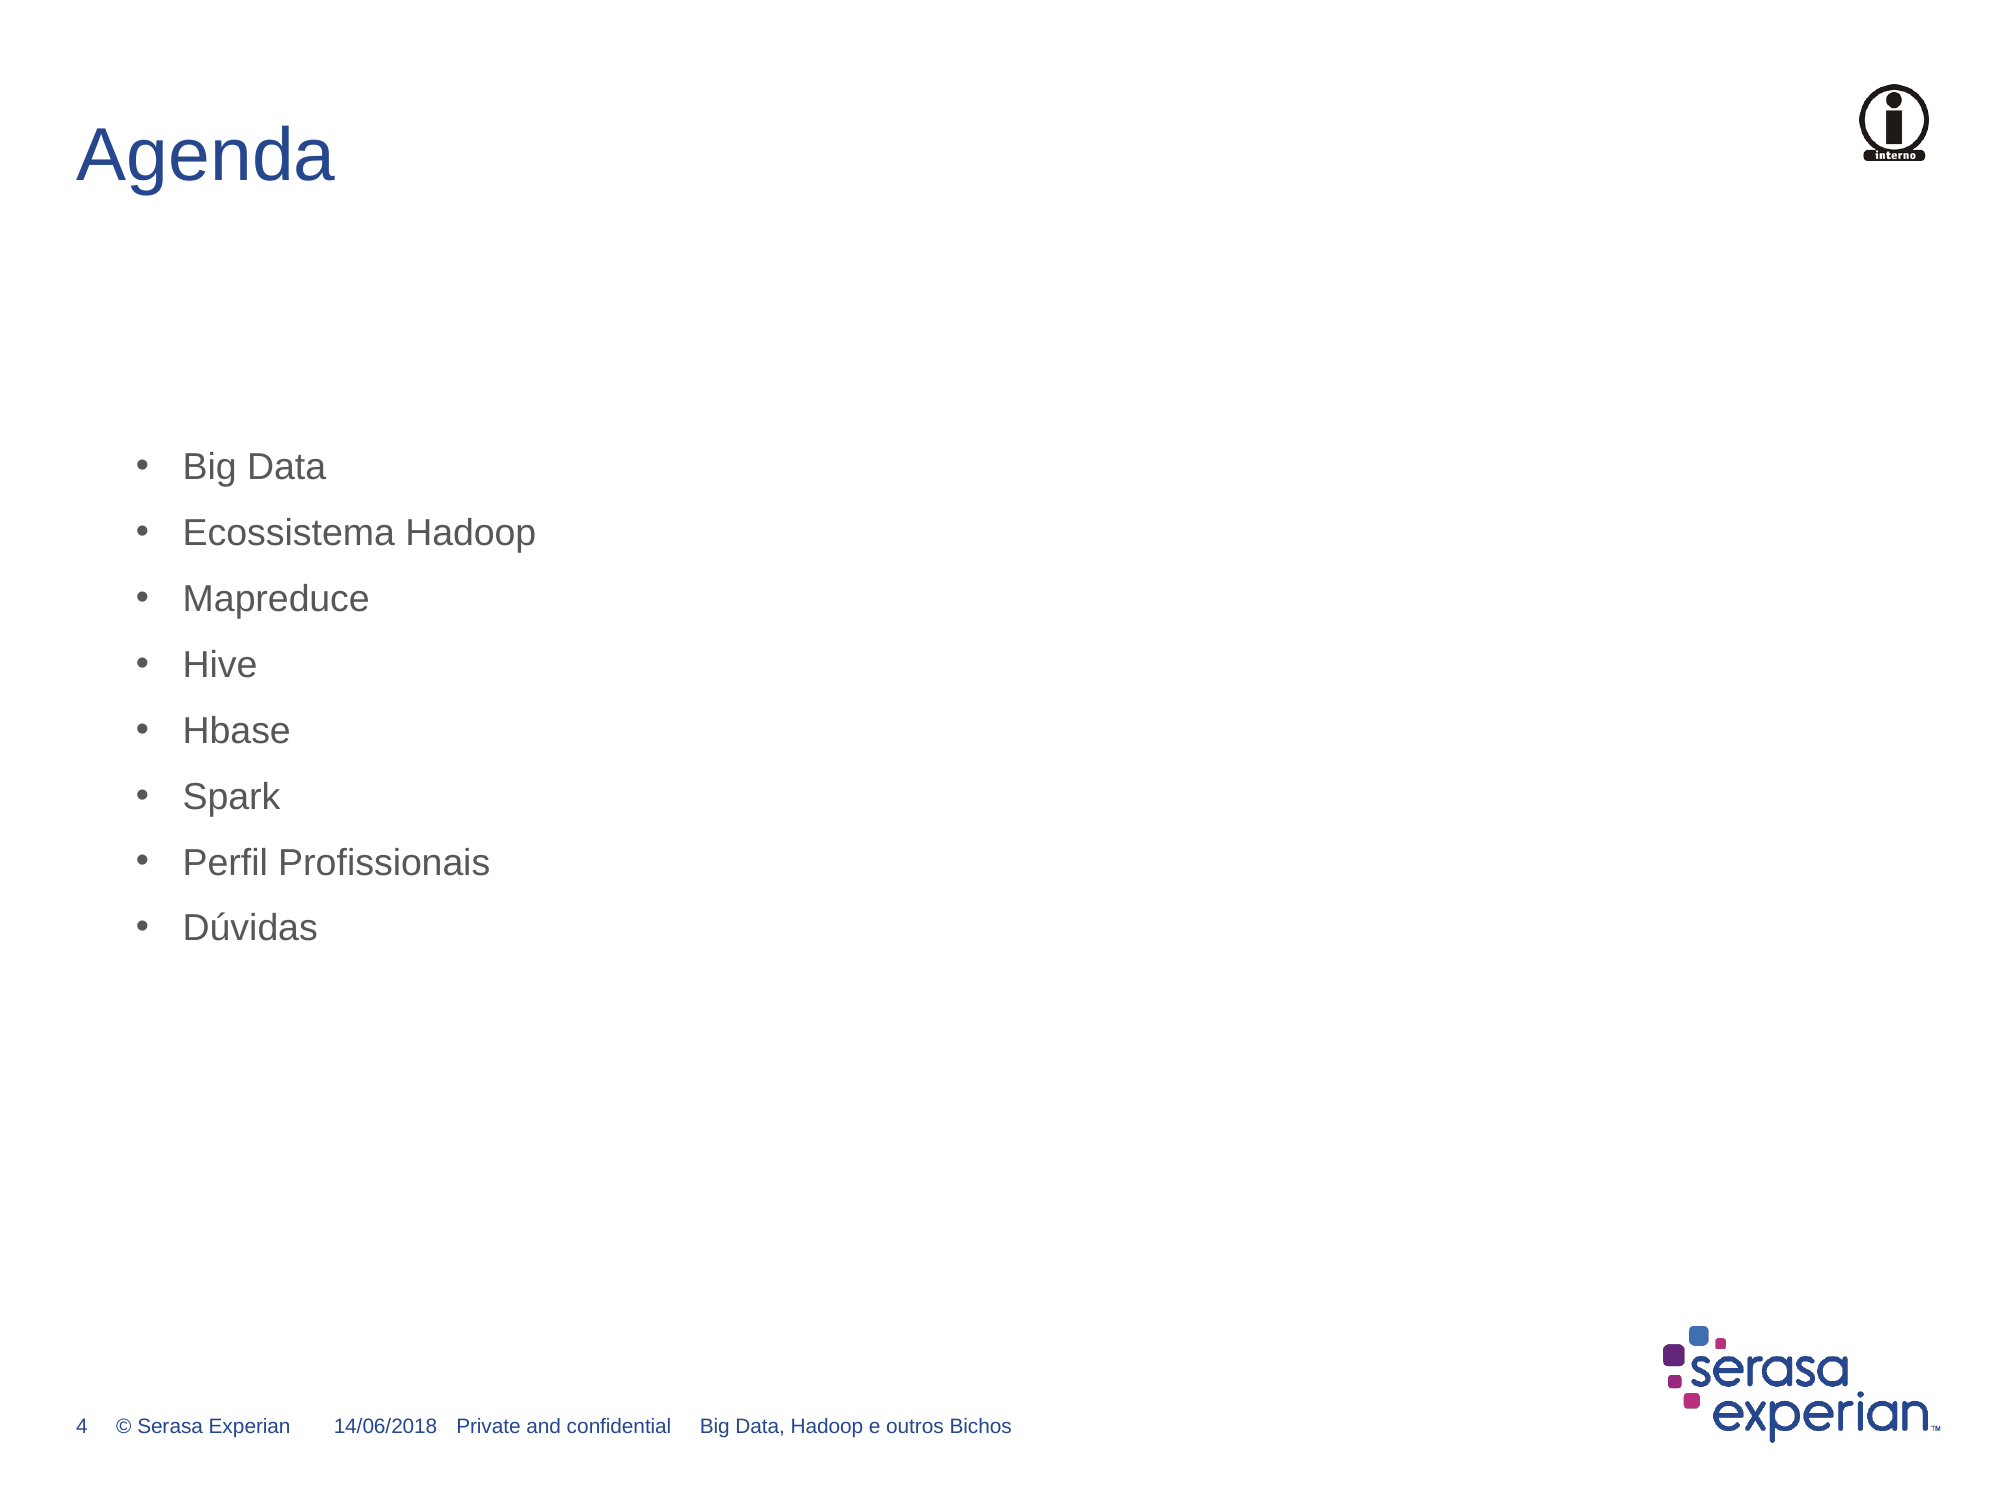

# Agenda
Big Data
Ecossistema Hadoop
Mapreduce
Hive
Hbase
Spark
Perfil Profissionais
Dúvidas
14/06/2018
Private and confidential     Big Data, Hadoop e outros Bichos